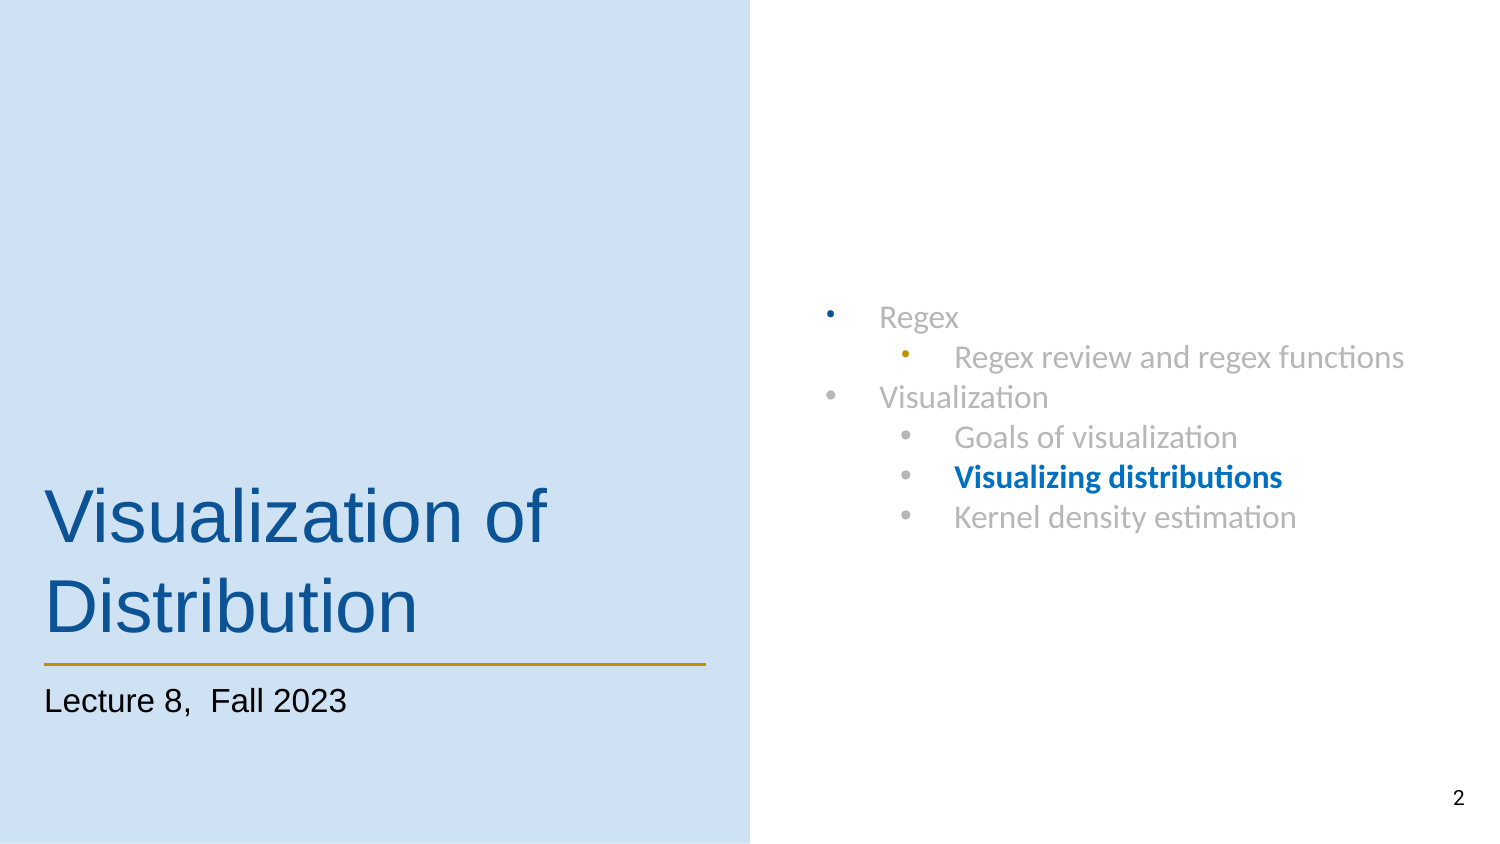

Regex
Regex review and regex functions
Visualization
Goals of visualization
Visualizing distributions
Kernel density estimation
# Visualization of Distribution
Lecture 8,  Fall 2023
2